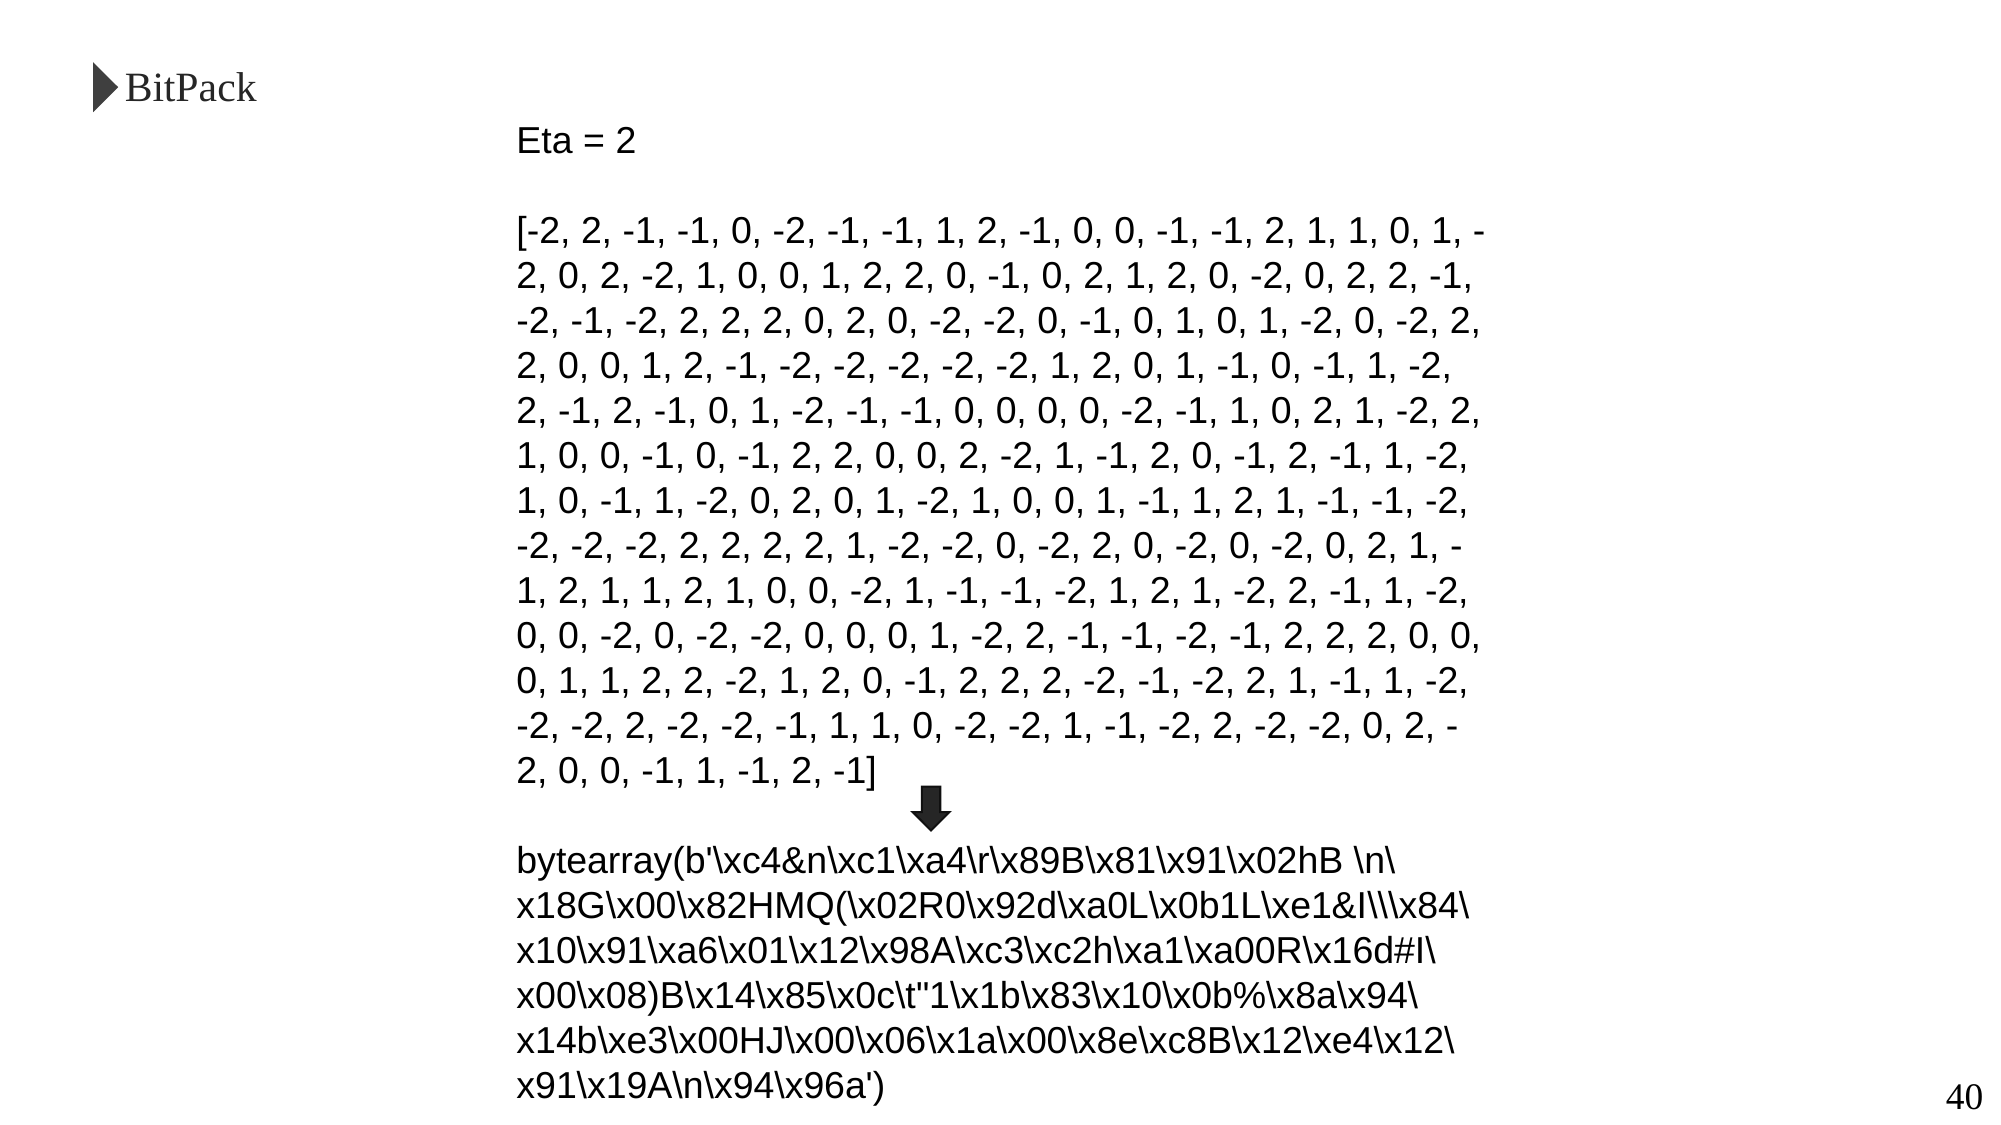

BitPack

Eta = 2

[-2, 2, -1, -1, 0, -2, -1, -1, 1, 2, -1, 0, 0, -1, -1, 2, 1, 1, 0, 1, -2, 0, 2, -2, 1, 0, 0, 1, 2, 2, 0, -1, 0, 2, 1, 2, 0, -2, 0, 2, 2, -1, -2, -1, -2, 2, 2, 2, 0, 2, 0, -2, -2, 0, -1, 0, 1, 0, 1, -2, 0, -2, 2, 2, 0, 0, 1, 2, -1, -2, -2, -2, -2, -2, 1, 2, 0, 1, -1, 0, -1, 1, -2, 2, -1, 2, -1, 0, 1, -2, -1, -1, 0, 0, 0, 0, -2, -1, 1, 0, 2, 1, -2, 2, 1, 0, 0, -1, 0, -1, 2, 2, 0, 0, 2, -2, 1, -1, 2, 0, -1, 2, -1, 1, -2, 1, 0, -1, 1, -2, 0, 2, 0, 1, -2, 1, 0, 0, 1, -1, 1, 2, 1, -1, -1, -2, -2, -2, -2, 2, 2, 2, 2, 1, -2, -2, 0, -2, 2, 0, -2, 0, -2, 0, 2, 1, -1, 2, 1, 1, 2, 1, 0, 0, -2, 1, -1, -1, -2, 1, 2, 1, -2, 2, -1, 1, -2, 0, 0, -2, 0, -2, -2, 0, 0, 0, 1, -2, 2, -1, -1, -2, -1, 2, 2, 2, 0, 0, 0, 1, 1, 2, 2, -2, 1, 2, 0, -1, 2, 2, 2, -2, -1, -2, 2, 1, -1, 1, -2, -2, -2, 2, -2, -2, -1, 1, 1, 0, -2, -2, 1, -1, -2, 2, -2, -2, 0, 2, -2, 0, 0, -1, 1, -1, 2, -1]

bytearray(b'\xc4&n\xc1\xa4\r\x89B\x81\x91\x02hB \n\x18G\x00\x82HMQ(\x02R0\x92d\xa0L\x0b1L\xe1&I\\\x84\x10\x91\xa6\x01\x12\x98A\xc3\xc2h\xa1\xa00R\x16d#I\x00\x08)B\x14\x85\x0c\t"1\x1b\x83\x10\x0b%\x8a\x94\x14b\xe3\x00HJ\x00\x06\x1a\x00\x8e\xc8B\x12\xe4\x12\x91\x19A\n\x94\x96a')

40